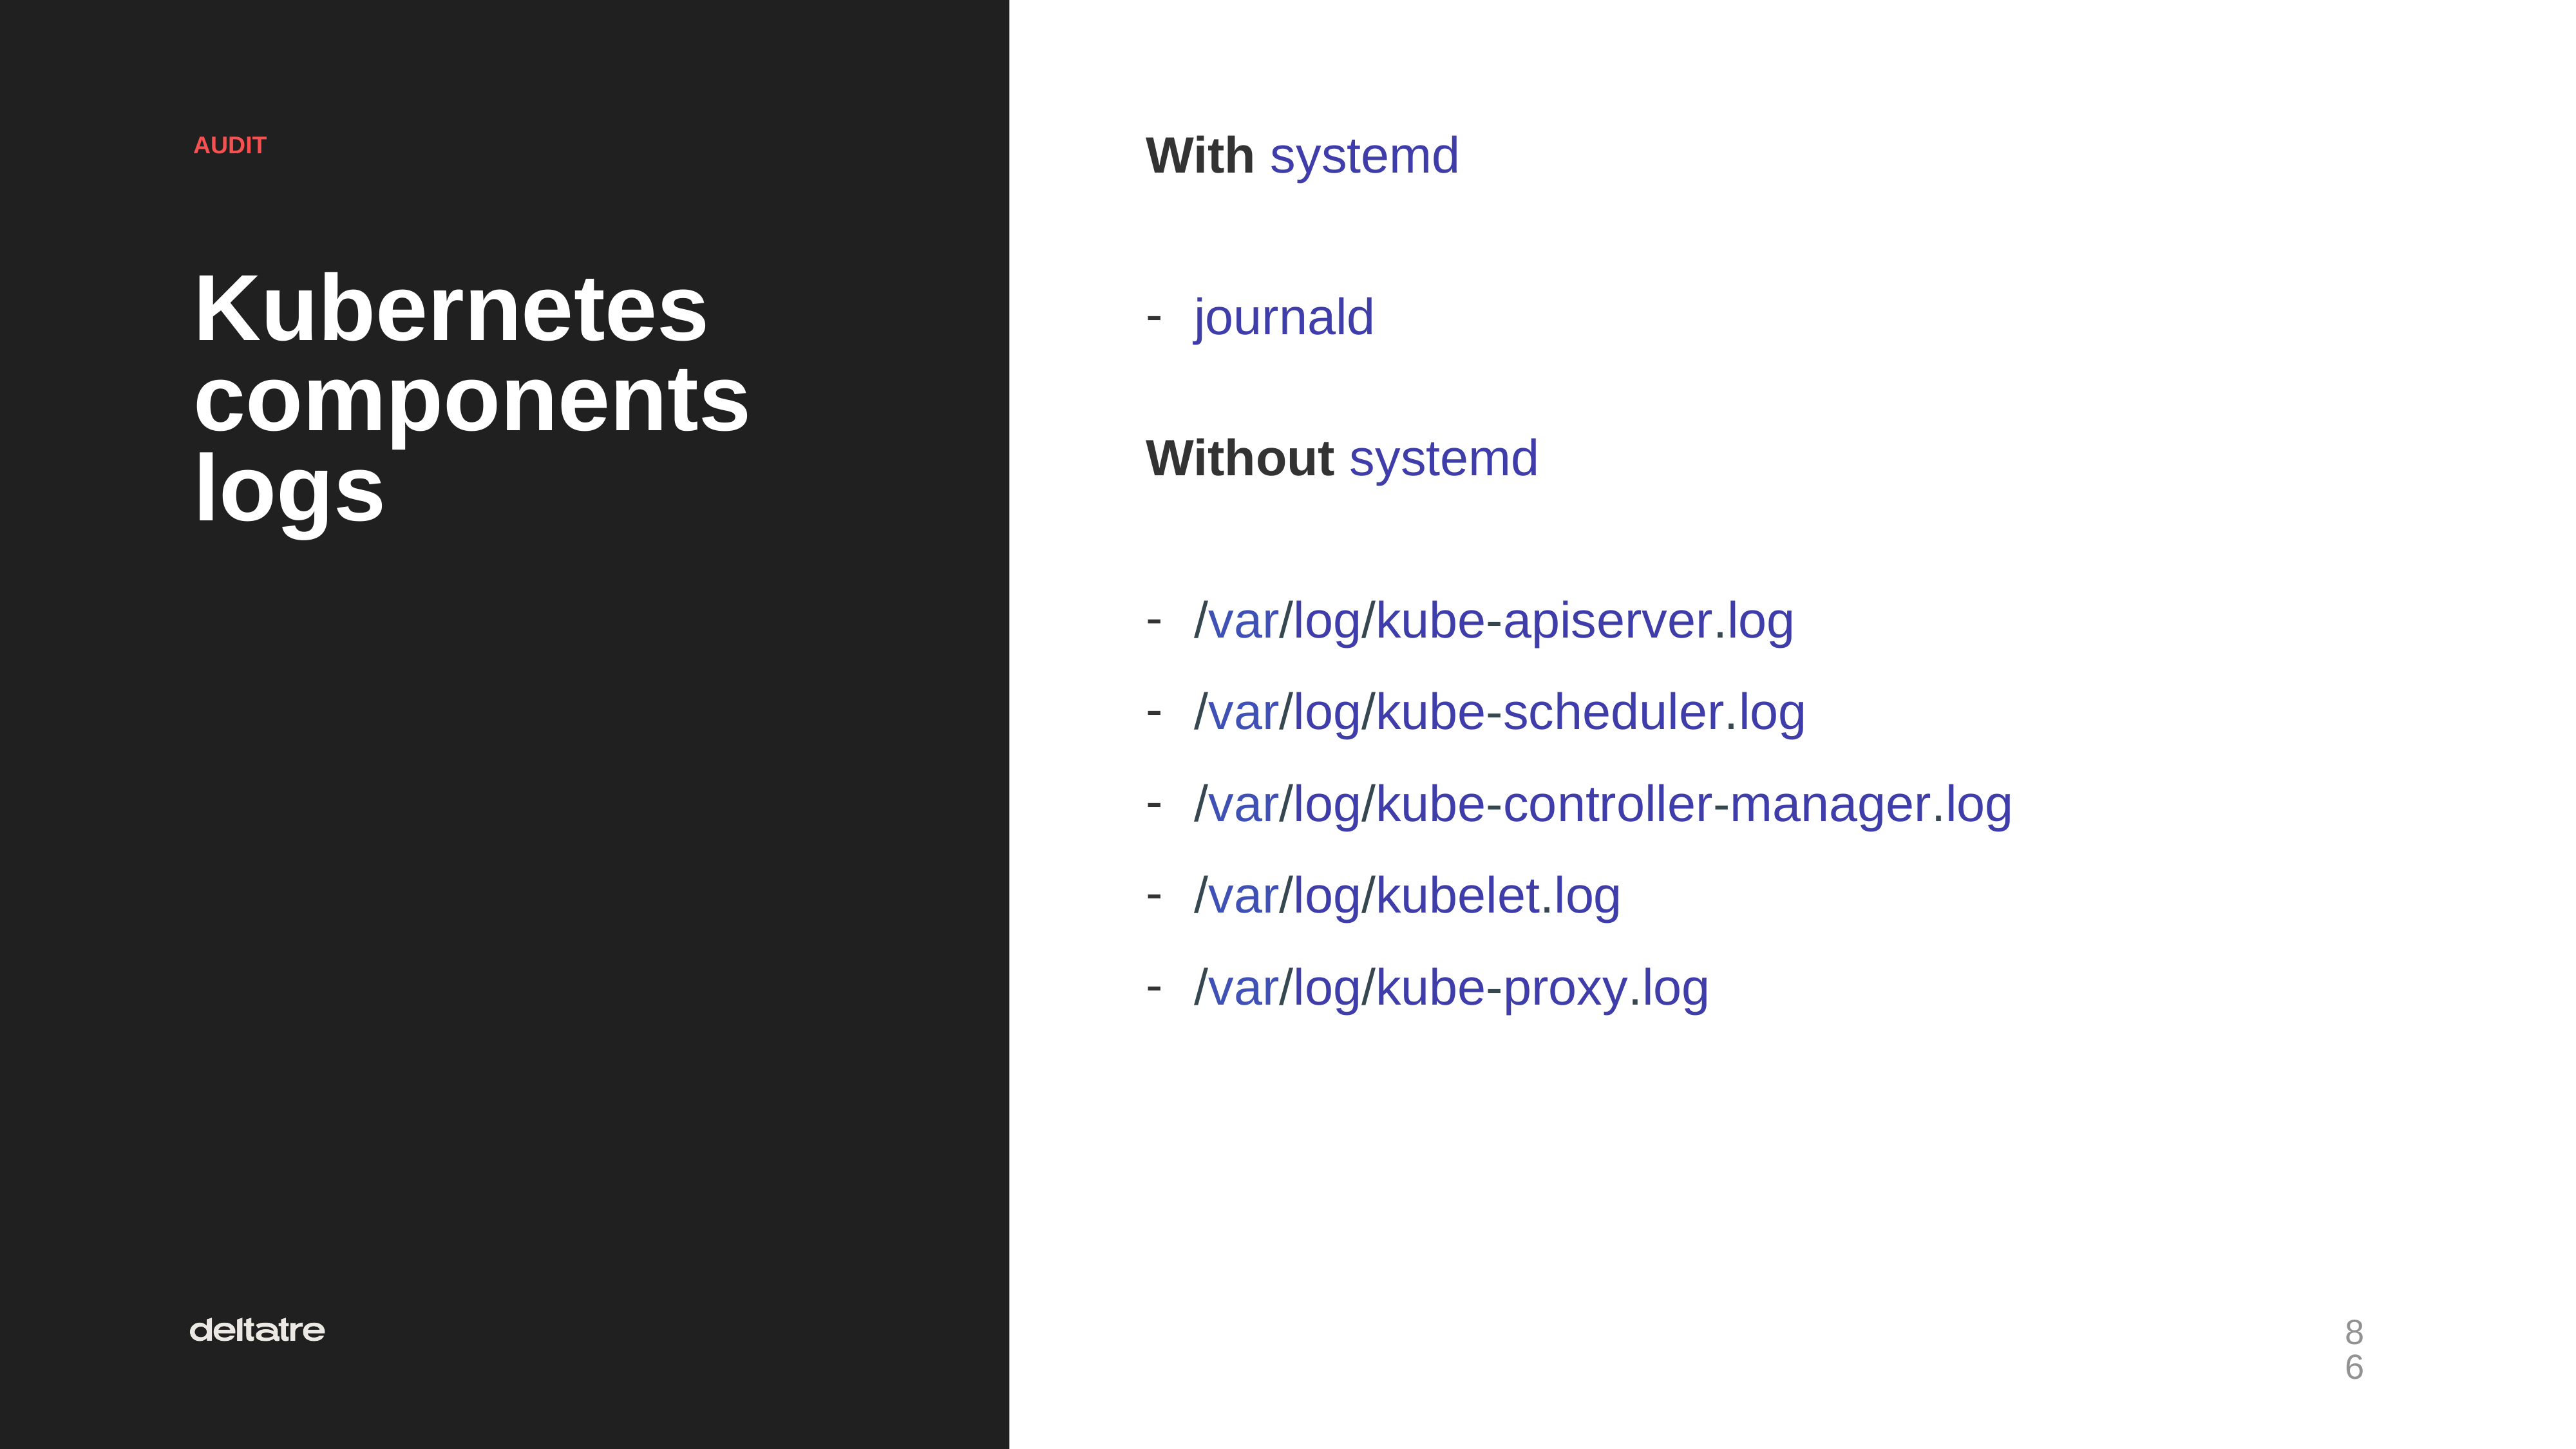

With systemd

journald

Without systemd

/var/log/kube-apiserver.log
/var/log/kube-scheduler.log
/var/log/kube-controller-manager.log
/var/log/kubelet.log
/var/log/kube-proxy.log
AUDIT
Kubernetes
components
logs

86